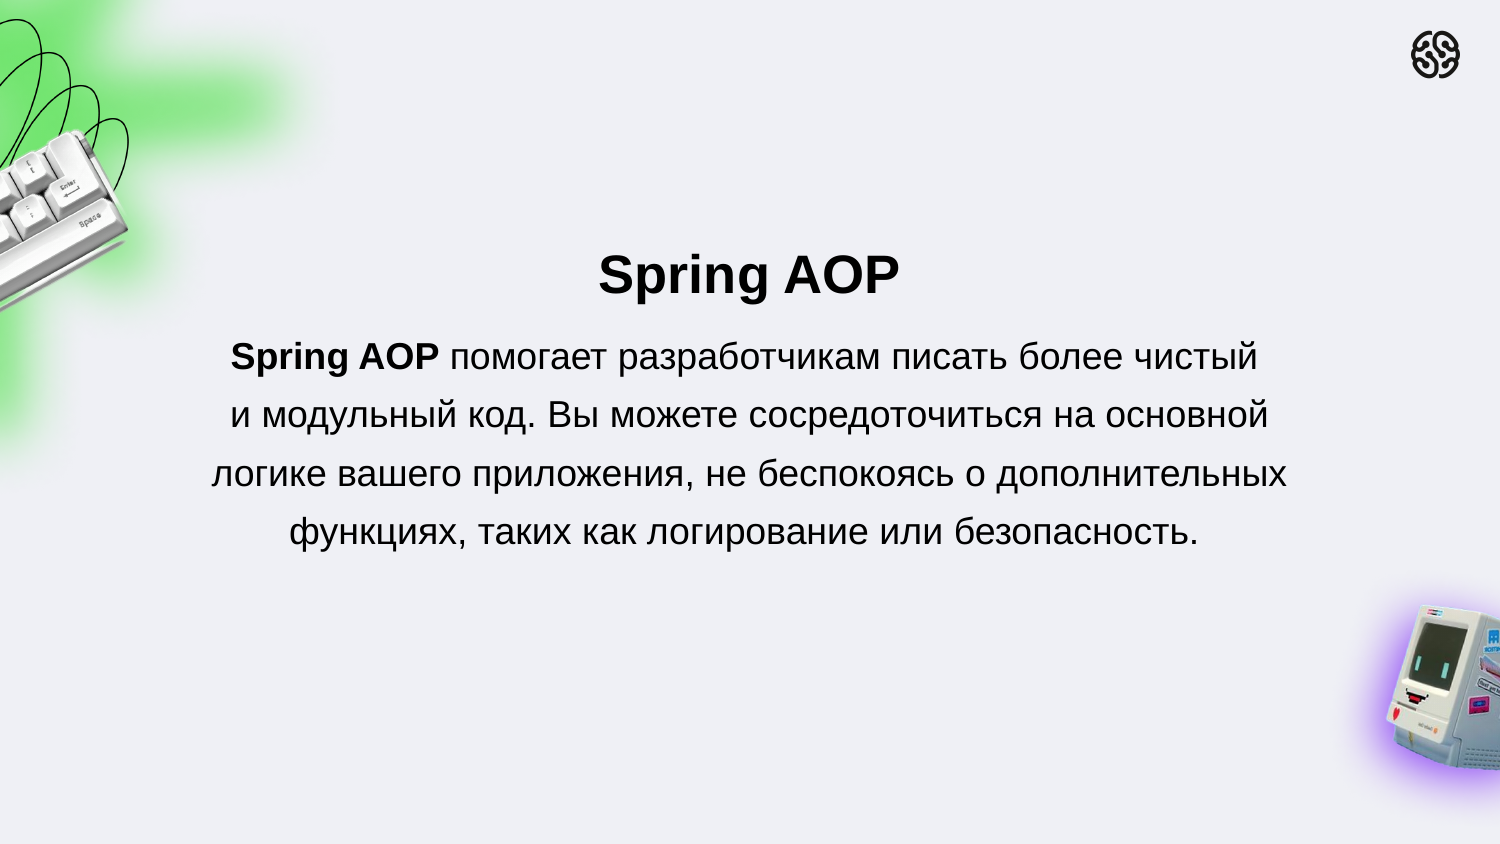

Spring AOP
Spring AOP помогает разработчикам писать более чистый
и модульный код. Вы можете сосредоточиться на основной логике вашего приложения, не беспокоясь о дополнительных функциях, таких как логирование или безопасность.